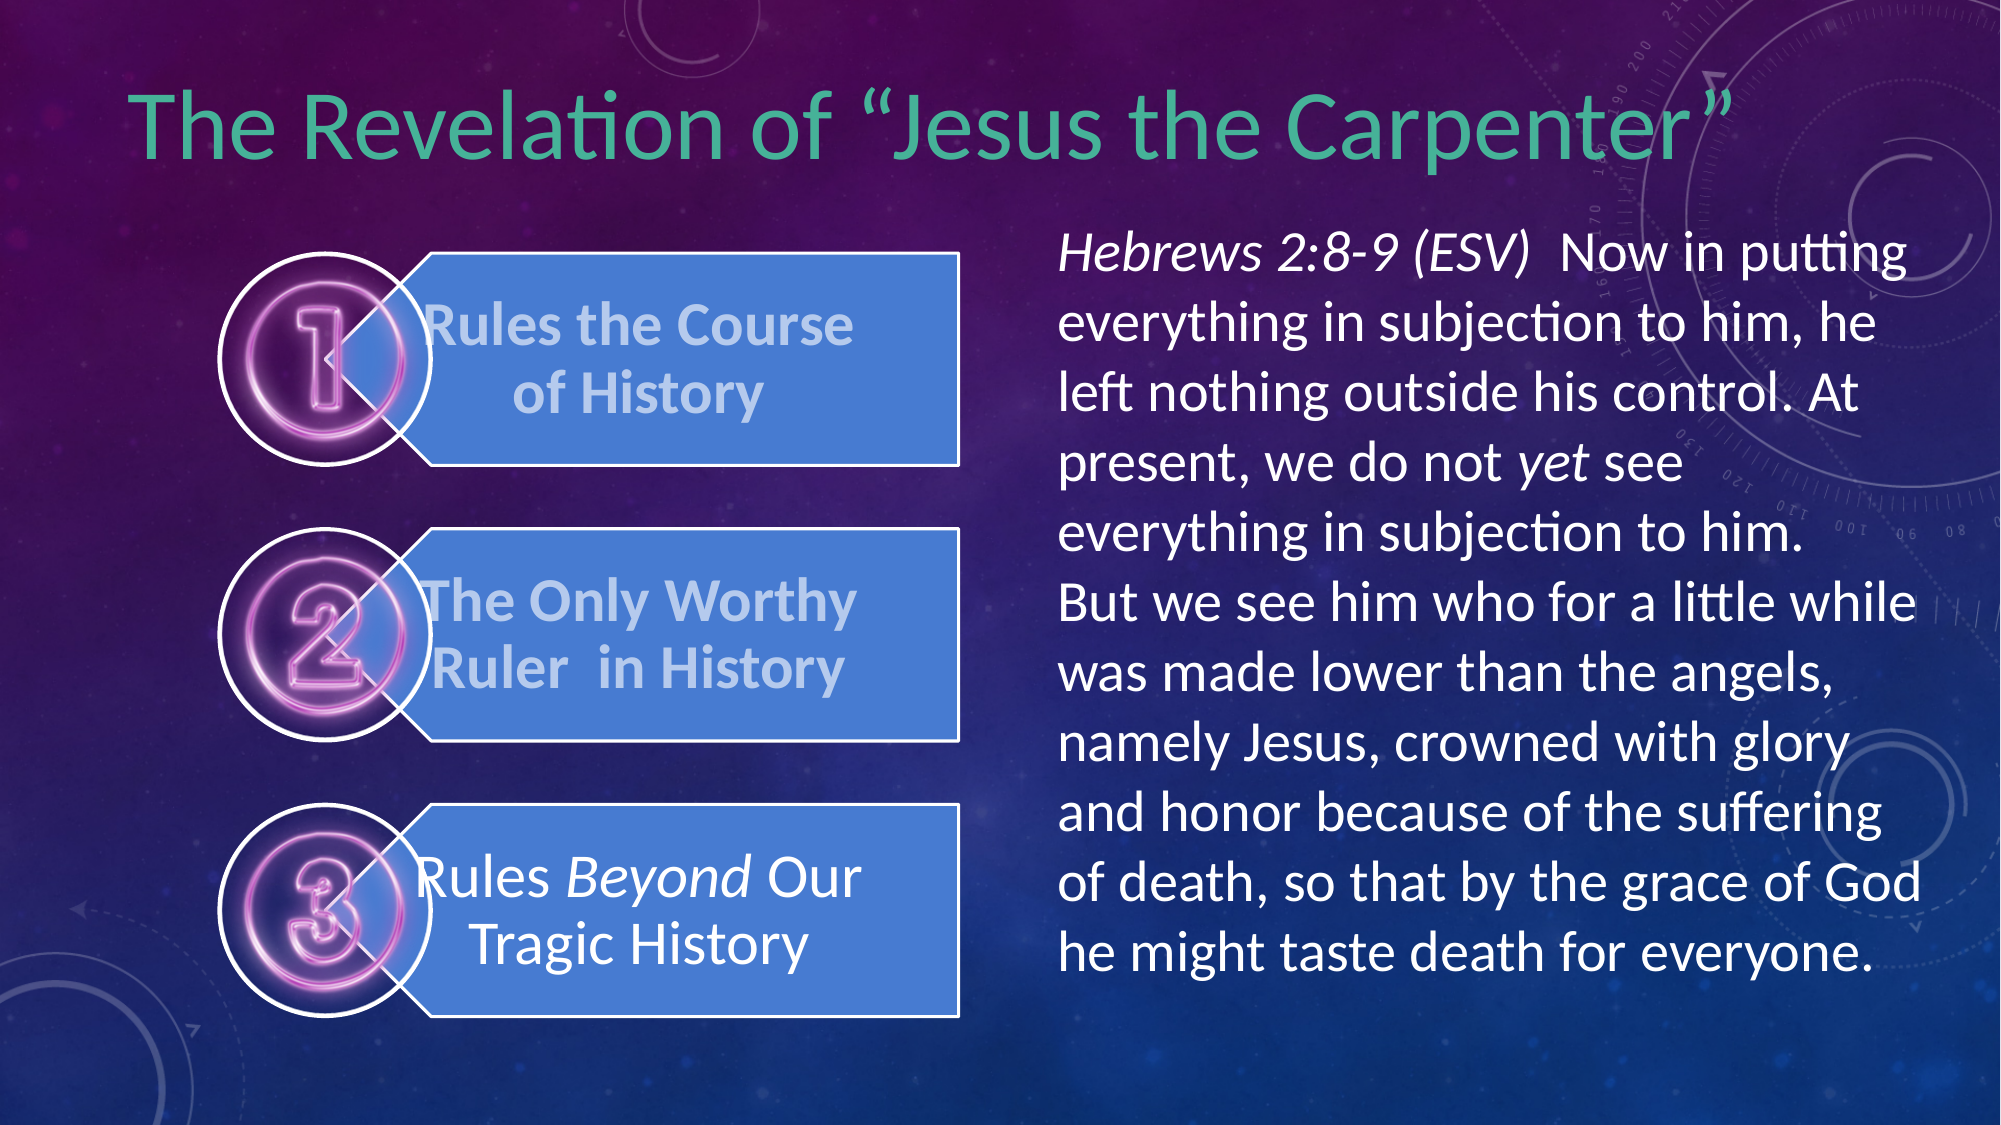

# The Revelation of “Jesus the Carpenter”
Hebrews 2:8-9 (ESV)  Now in putting everything in subjection to him, he left nothing outside his control. At present, we do not yet see everything in subjection to him.
But we see him who for a little while was made lower than the angels, namely Jesus, crowned with glory and honor because of the suffering of death, so that by the grace of God he might taste death for everyone.
Rules the Course of History
The Only Worthy Ruler  in History
Rules Beyond Our Tragic History